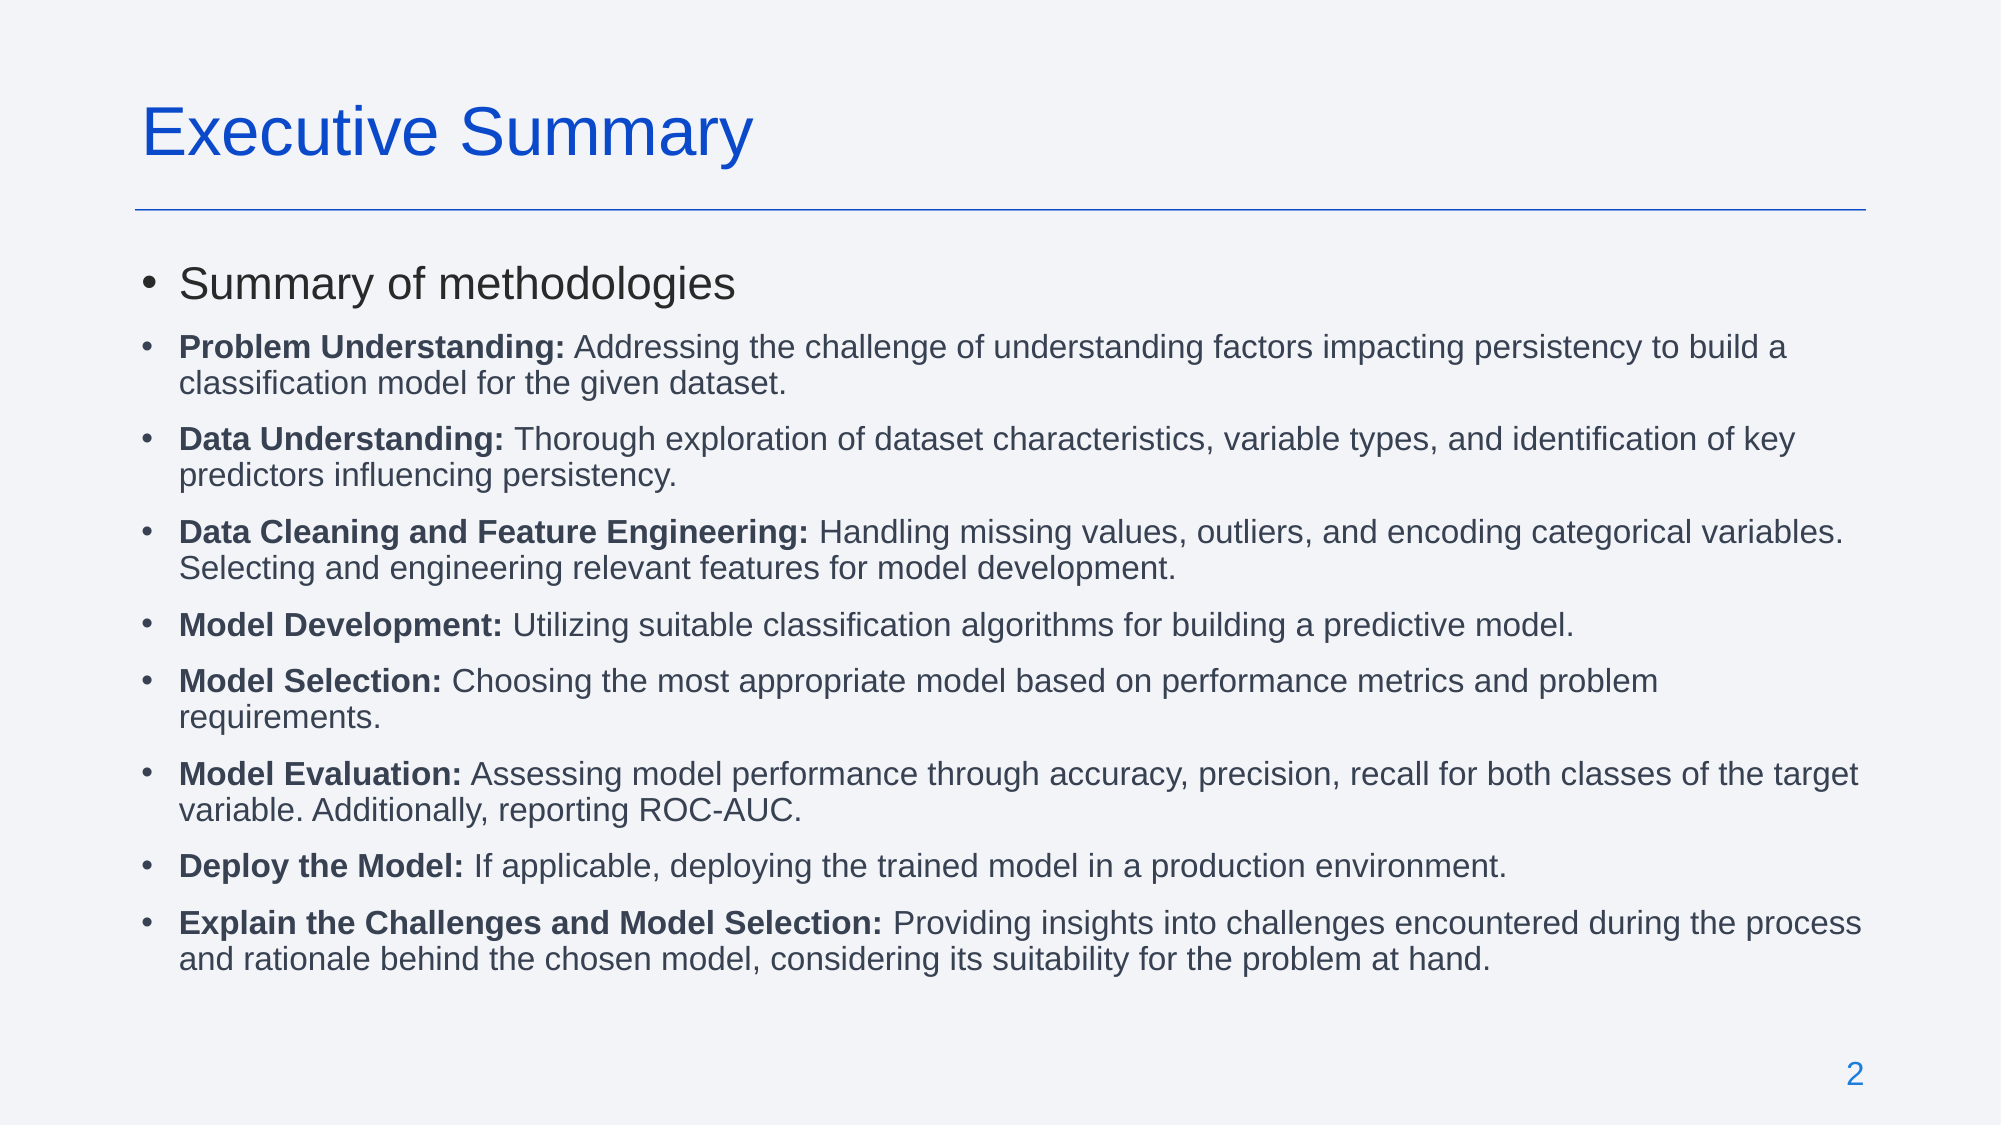

Executive Summary
Summary of methodologies
Problem Understanding: Addressing the challenge of understanding factors impacting persistency to build a classification model for the given dataset.
Data Understanding: Thorough exploration of dataset characteristics, variable types, and identification of key predictors influencing persistency.
Data Cleaning and Feature Engineering: Handling missing values, outliers, and encoding categorical variables. Selecting and engineering relevant features for model development.
Model Development: Utilizing suitable classification algorithms for building a predictive model.
Model Selection: Choosing the most appropriate model based on performance metrics and problem requirements.
Model Evaluation: Assessing model performance through accuracy, precision, recall for both classes of the target variable. Additionally, reporting ROC-AUC.
Deploy the Model: If applicable, deploying the trained model in a production environment.
Explain the Challenges and Model Selection: Providing insights into challenges encountered during the process and rationale behind the chosen model, considering its suitability for the problem at hand.

2